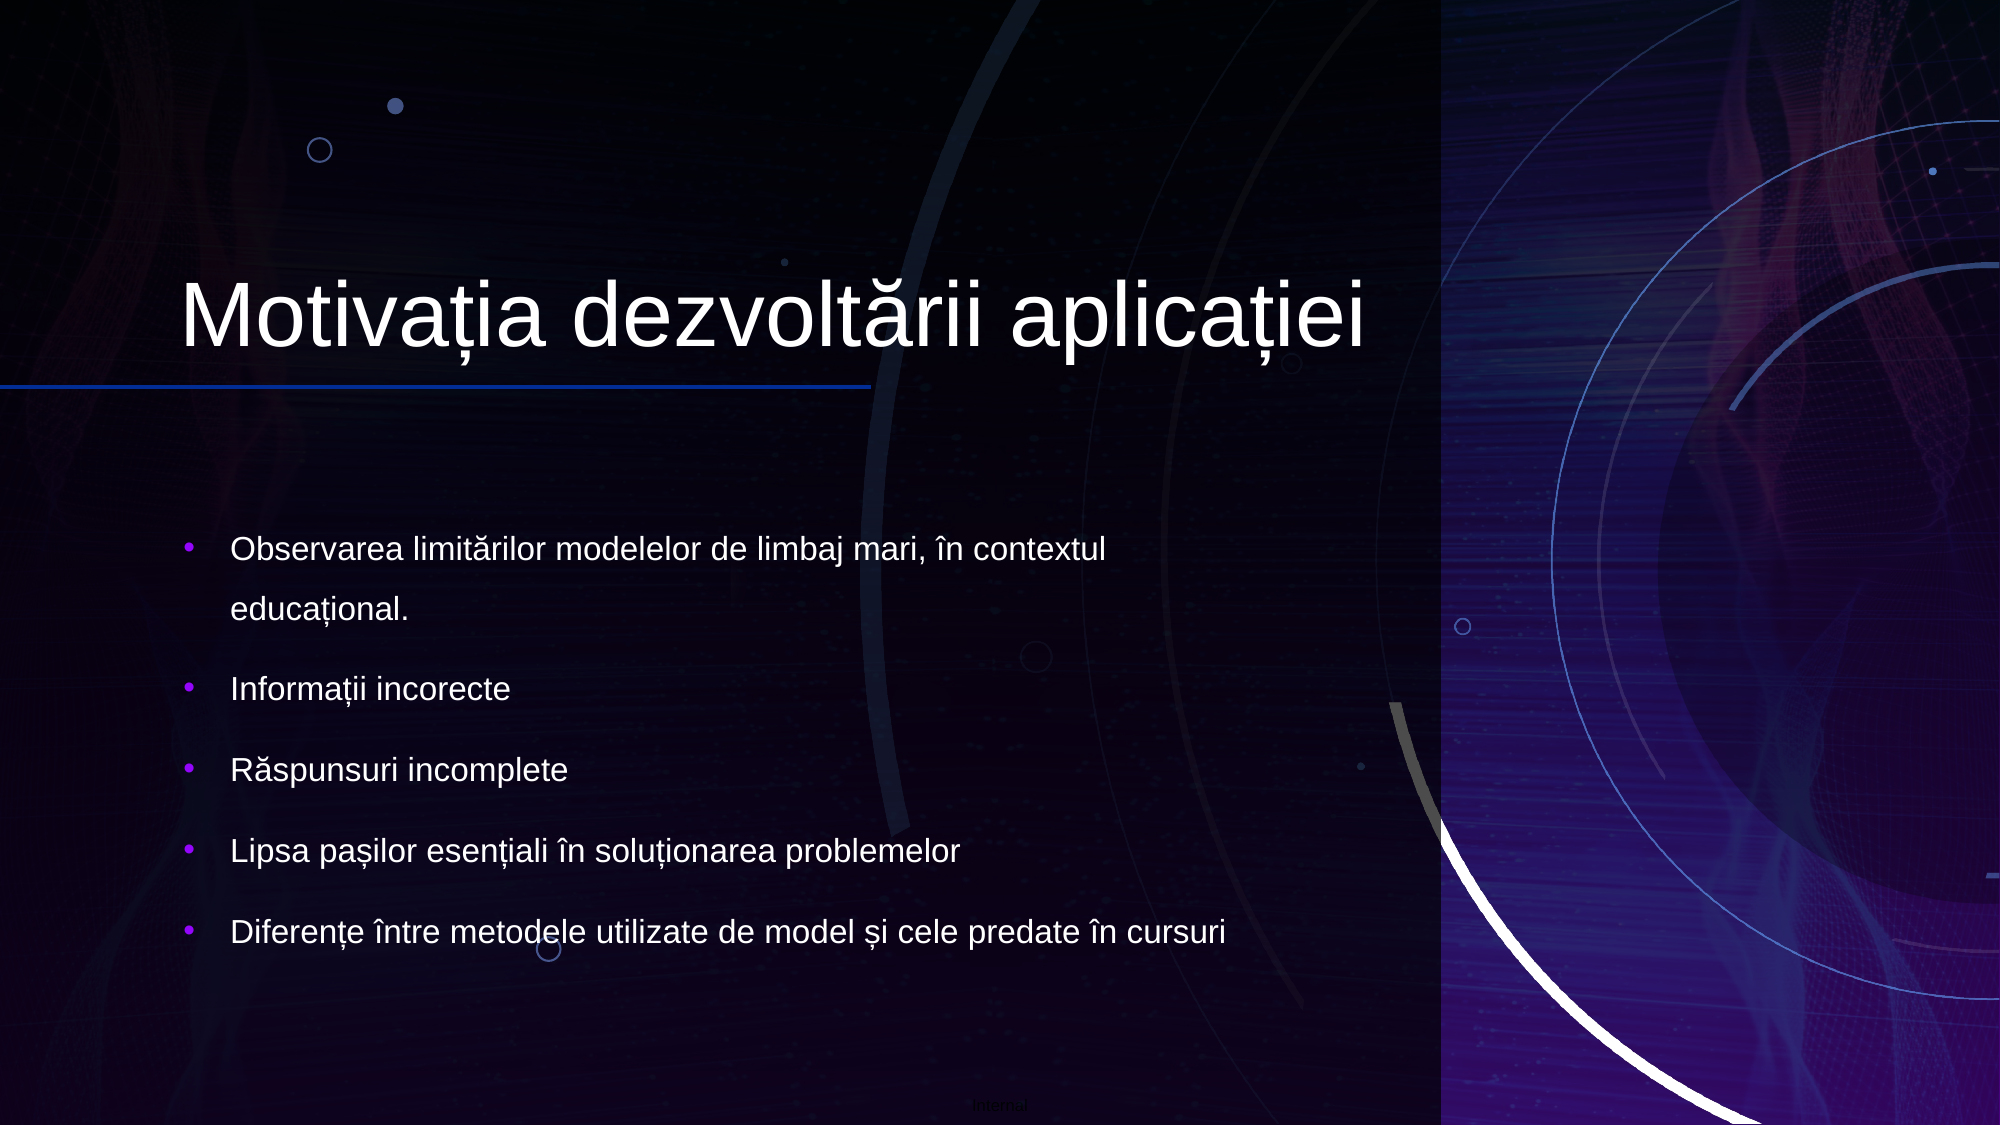

# Motivația dezvoltării aplicației
Observarea limitărilor modelelor de limbaj mari, în contextul educațional.
Informații incorecte
Răspunsuri incomplete
Lipsa pașilor esențiali în soluționarea problemelor
Diferențe între metodele utilizate de model și cele predate în cursuri